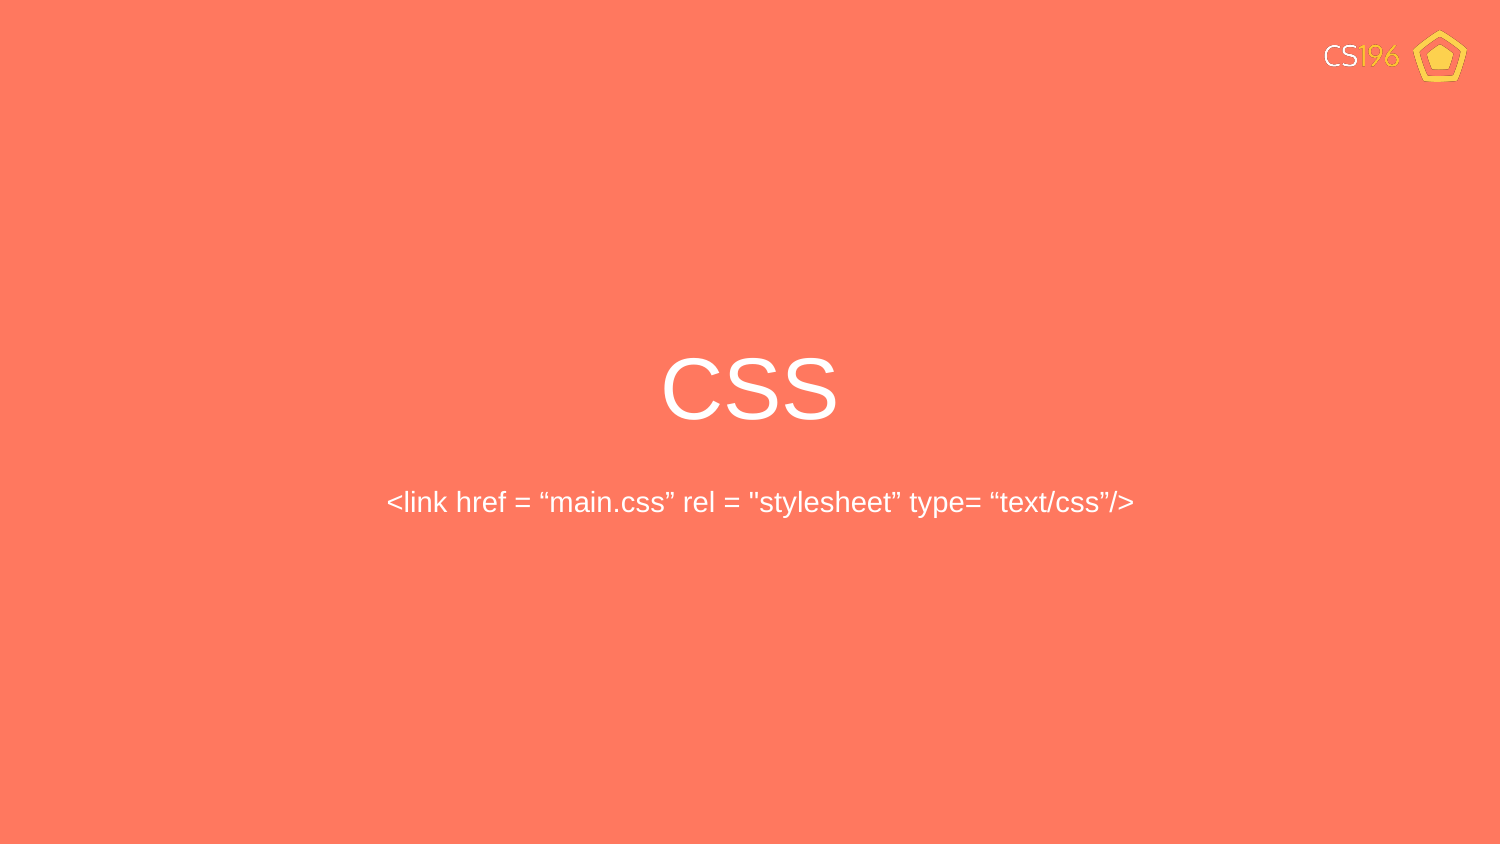

<link href = “main.css” rel = "stylesheet” type= “text/css”/>
# CSS